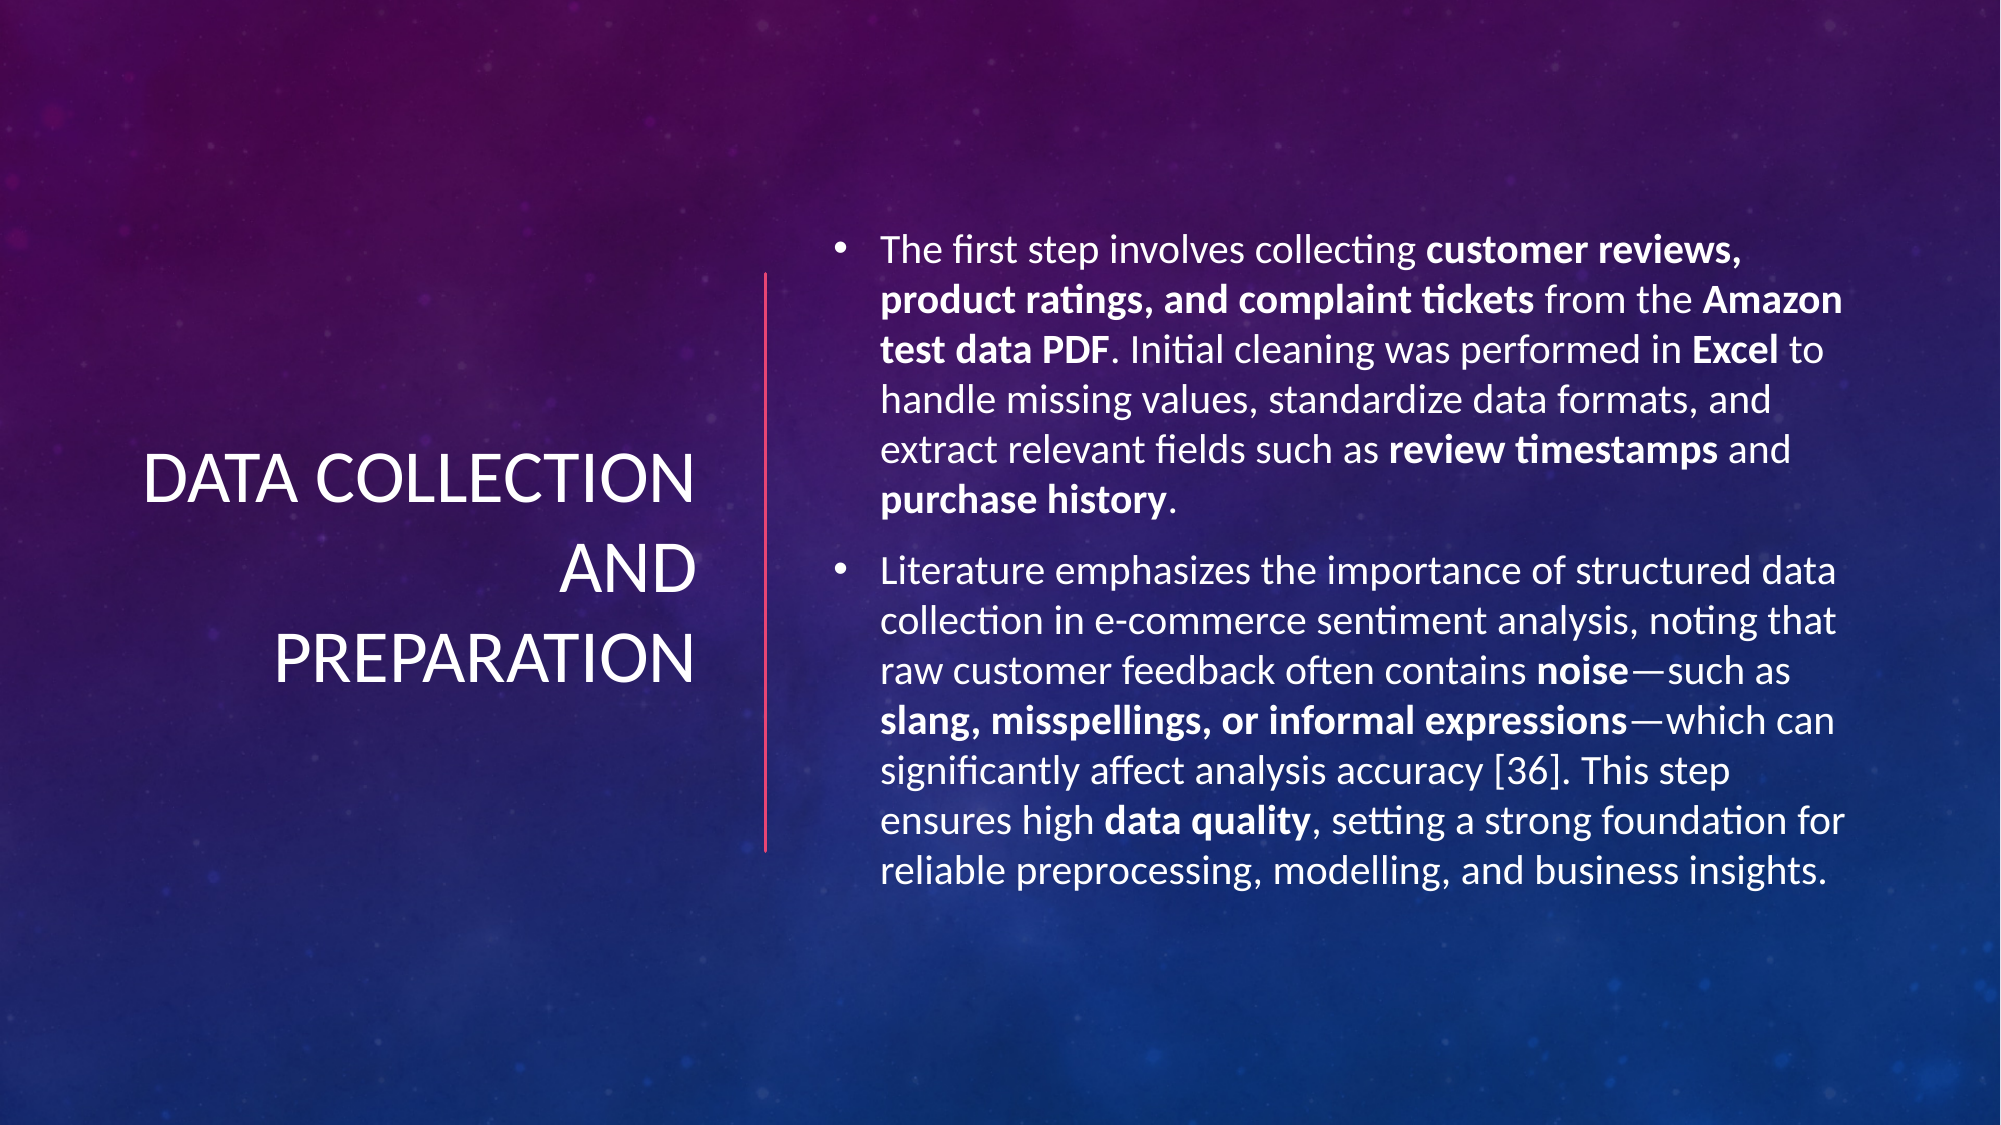

# Data Collection and Preparation
The first step involves collecting customer reviews, product ratings, and complaint tickets from the Amazon test data PDF. Initial cleaning was performed in Excel to handle missing values, standardize data formats, and extract relevant fields such as review timestamps and purchase history.
Literature emphasizes the importance of structured data collection in e-commerce sentiment analysis, noting that raw customer feedback often contains noise—such as slang, misspellings, or informal expressions—which can significantly affect analysis accuracy [36]. This step ensures high data quality, setting a strong foundation for reliable preprocessing, modelling, and business insights.